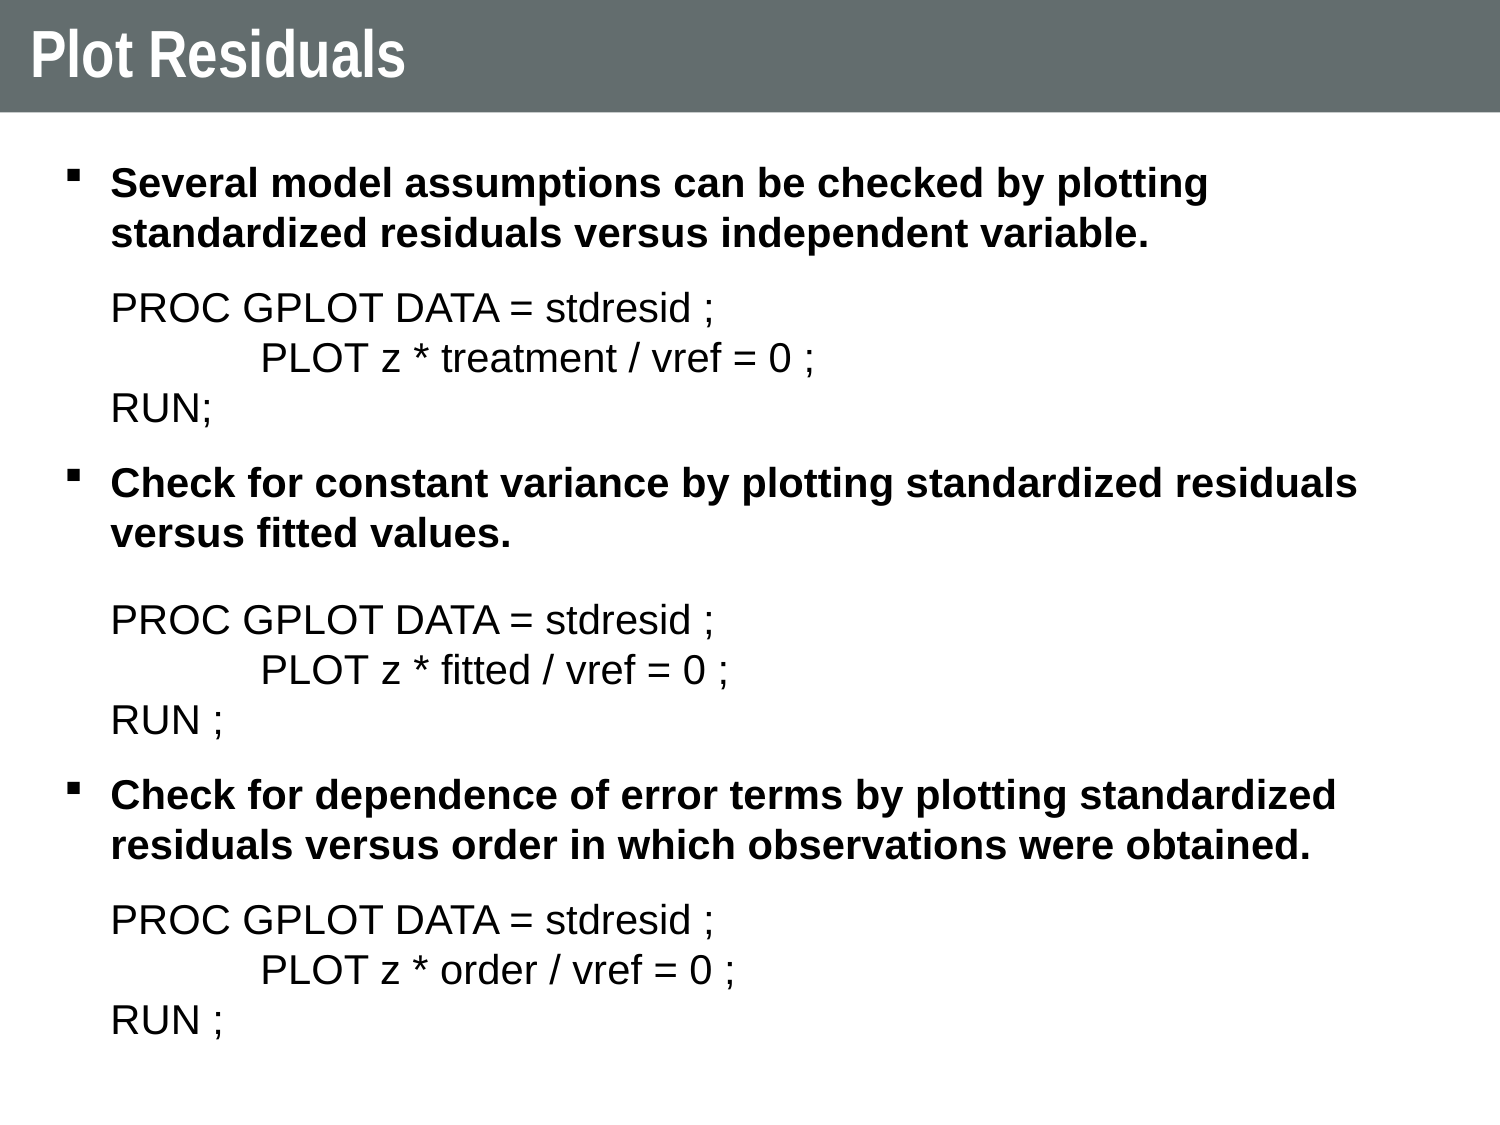

# Plot Residuals
Several model assumptions can be checked by plotting standardized residuals versus independent variable.
	proc gplot data = stdresid ;
		plot z * treatment / vref = 0 ;
	run;
Check for constant variance by plotting standardized residuals versus fitted values.
	proc gplot data = stdresid ;
		plot z * fitted / vref = 0 ;
	run ;
Check for dependence of error terms by plotting standardized residuals versus order in which observations were obtained.
	proc gplot data = stdresid ;
		plot z * order / vref = 0 ;
	run ;